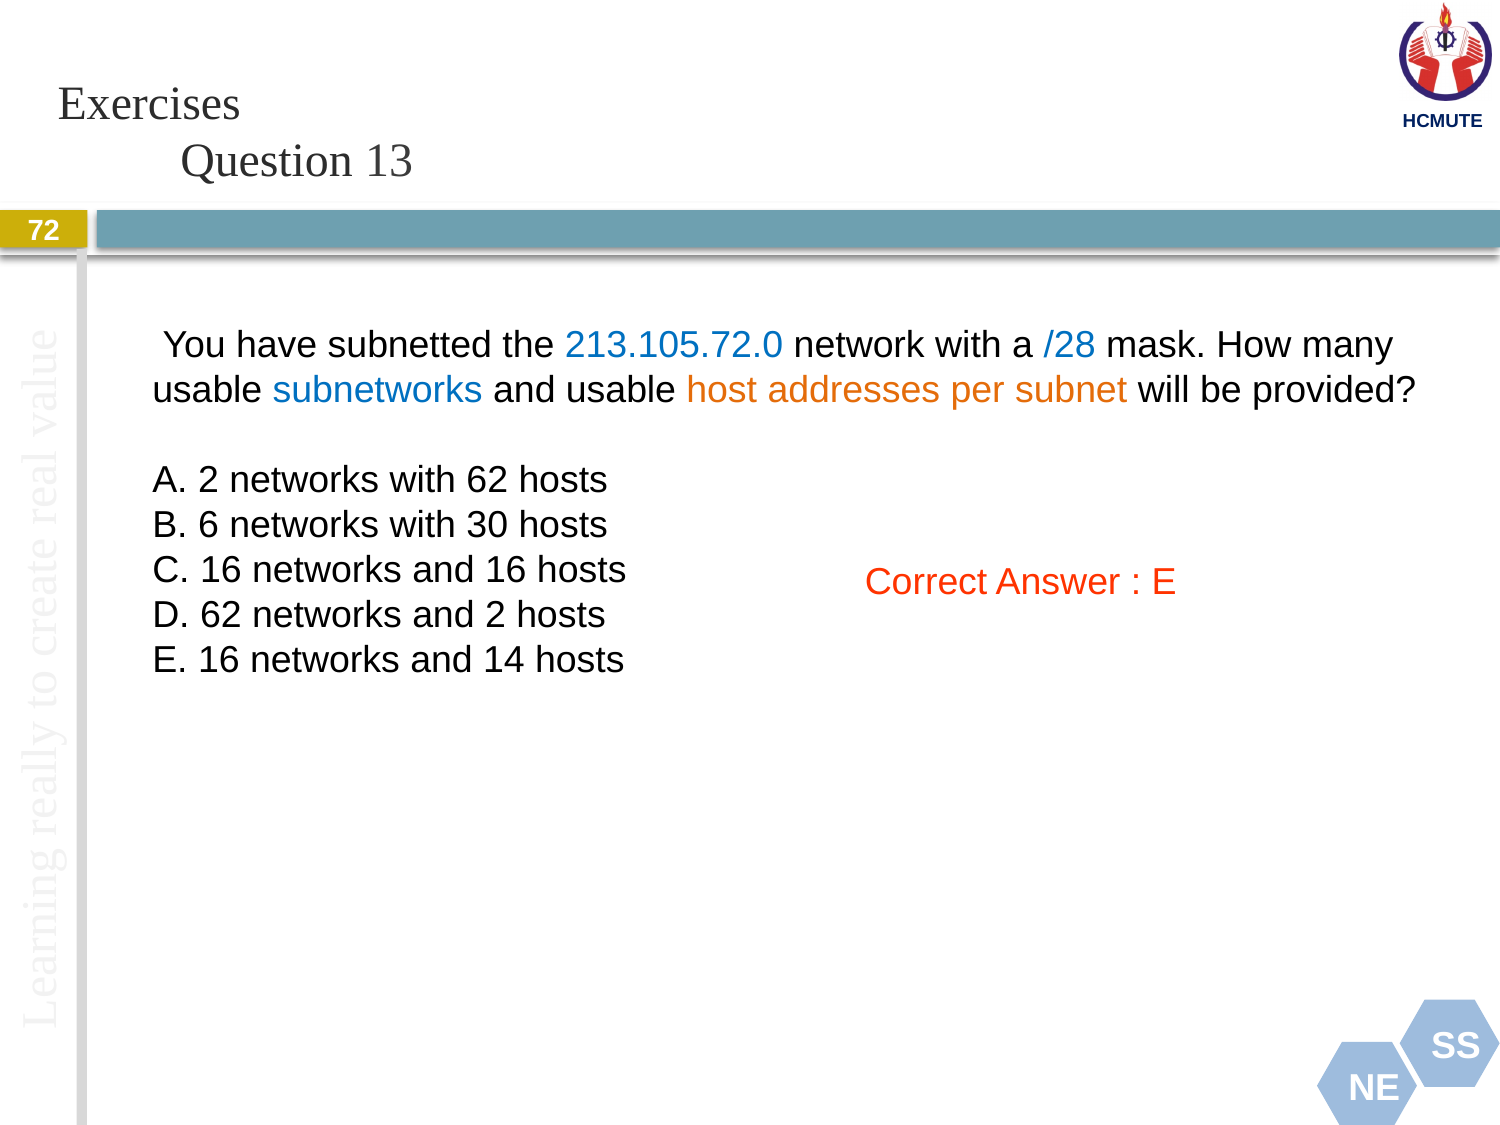

# Exercises Question 13
72
 You have subnetted the 213.105.72.0 network with a /28 mask. How many usable subnetworks and usable host addresses per subnet will be provided?

A. 2 networks with 62 hosts
B. 6 networks with 30 hosts
C. 16 networks and 16 hosts
D. 62 networks and 2 hosts
E. 16 networks and 14 hosts

Correct Answer : E